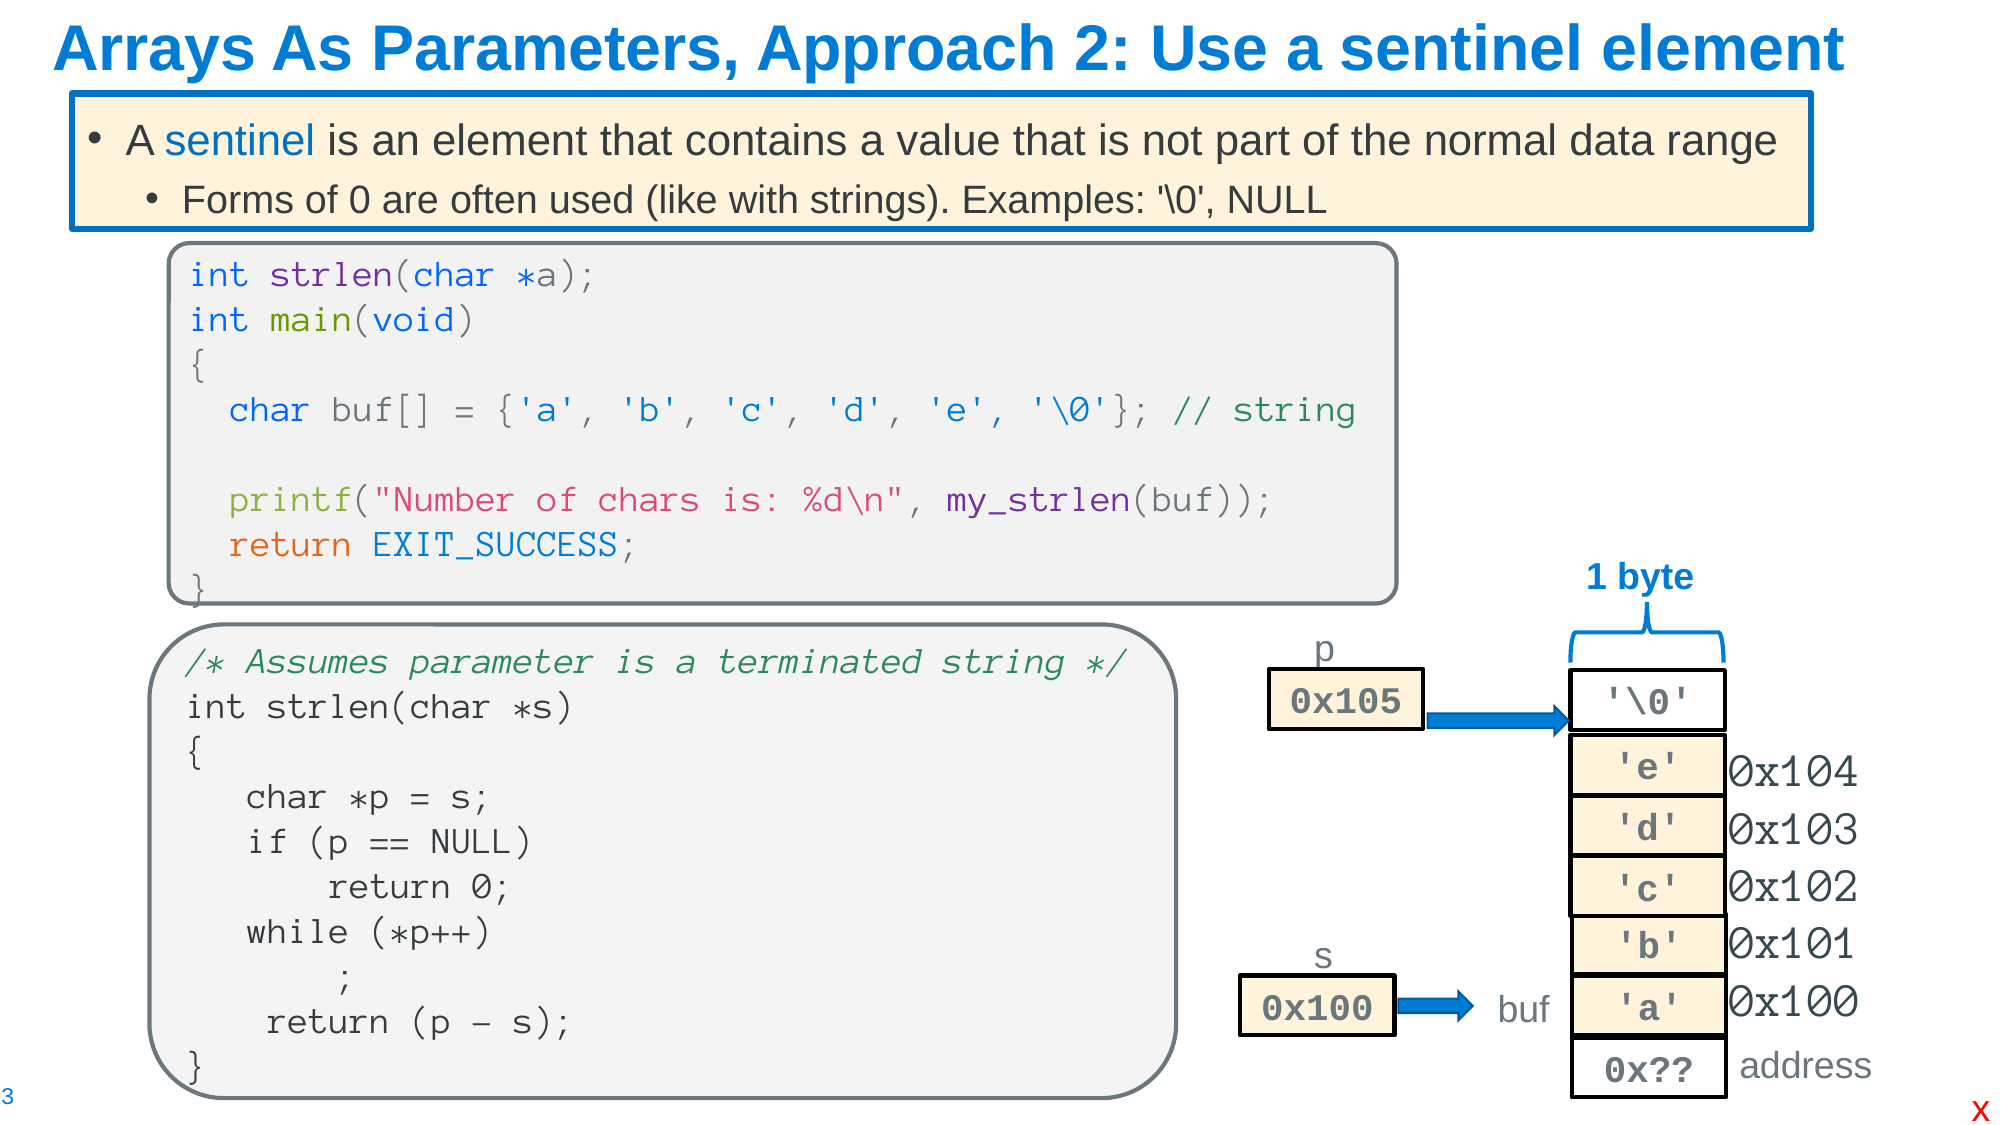

# Arrays As Parameters, Approach 2: Use a sentinel element
A sentinel is an element that contains a value that is not part of the normal data range
Forms of 0 are often used (like with strings). Examples: '\0', NULL
int strlen(char *a);
int main(void)
{
  char buf[] = {'a', 'b', 'c', 'd', 'e', '\0'}; // string

  printf("Number of chars is: %d\n", my_strlen(buf));
  return EXIT_SUCCESS;
}
1 byte

p
'\0'

'e'
'd'
'c'
'b'
s
'a'

0x??
0x105
0x100
buf
0x104
0x103
0x102
0x101
0x100
/* Assumes parameter is a terminated string */
int strlen(char *s)
{
   char *p = s;
   if (p == NULL)
       return 0;
   while (*p++)
	;
    return (p – s);
}
address
x